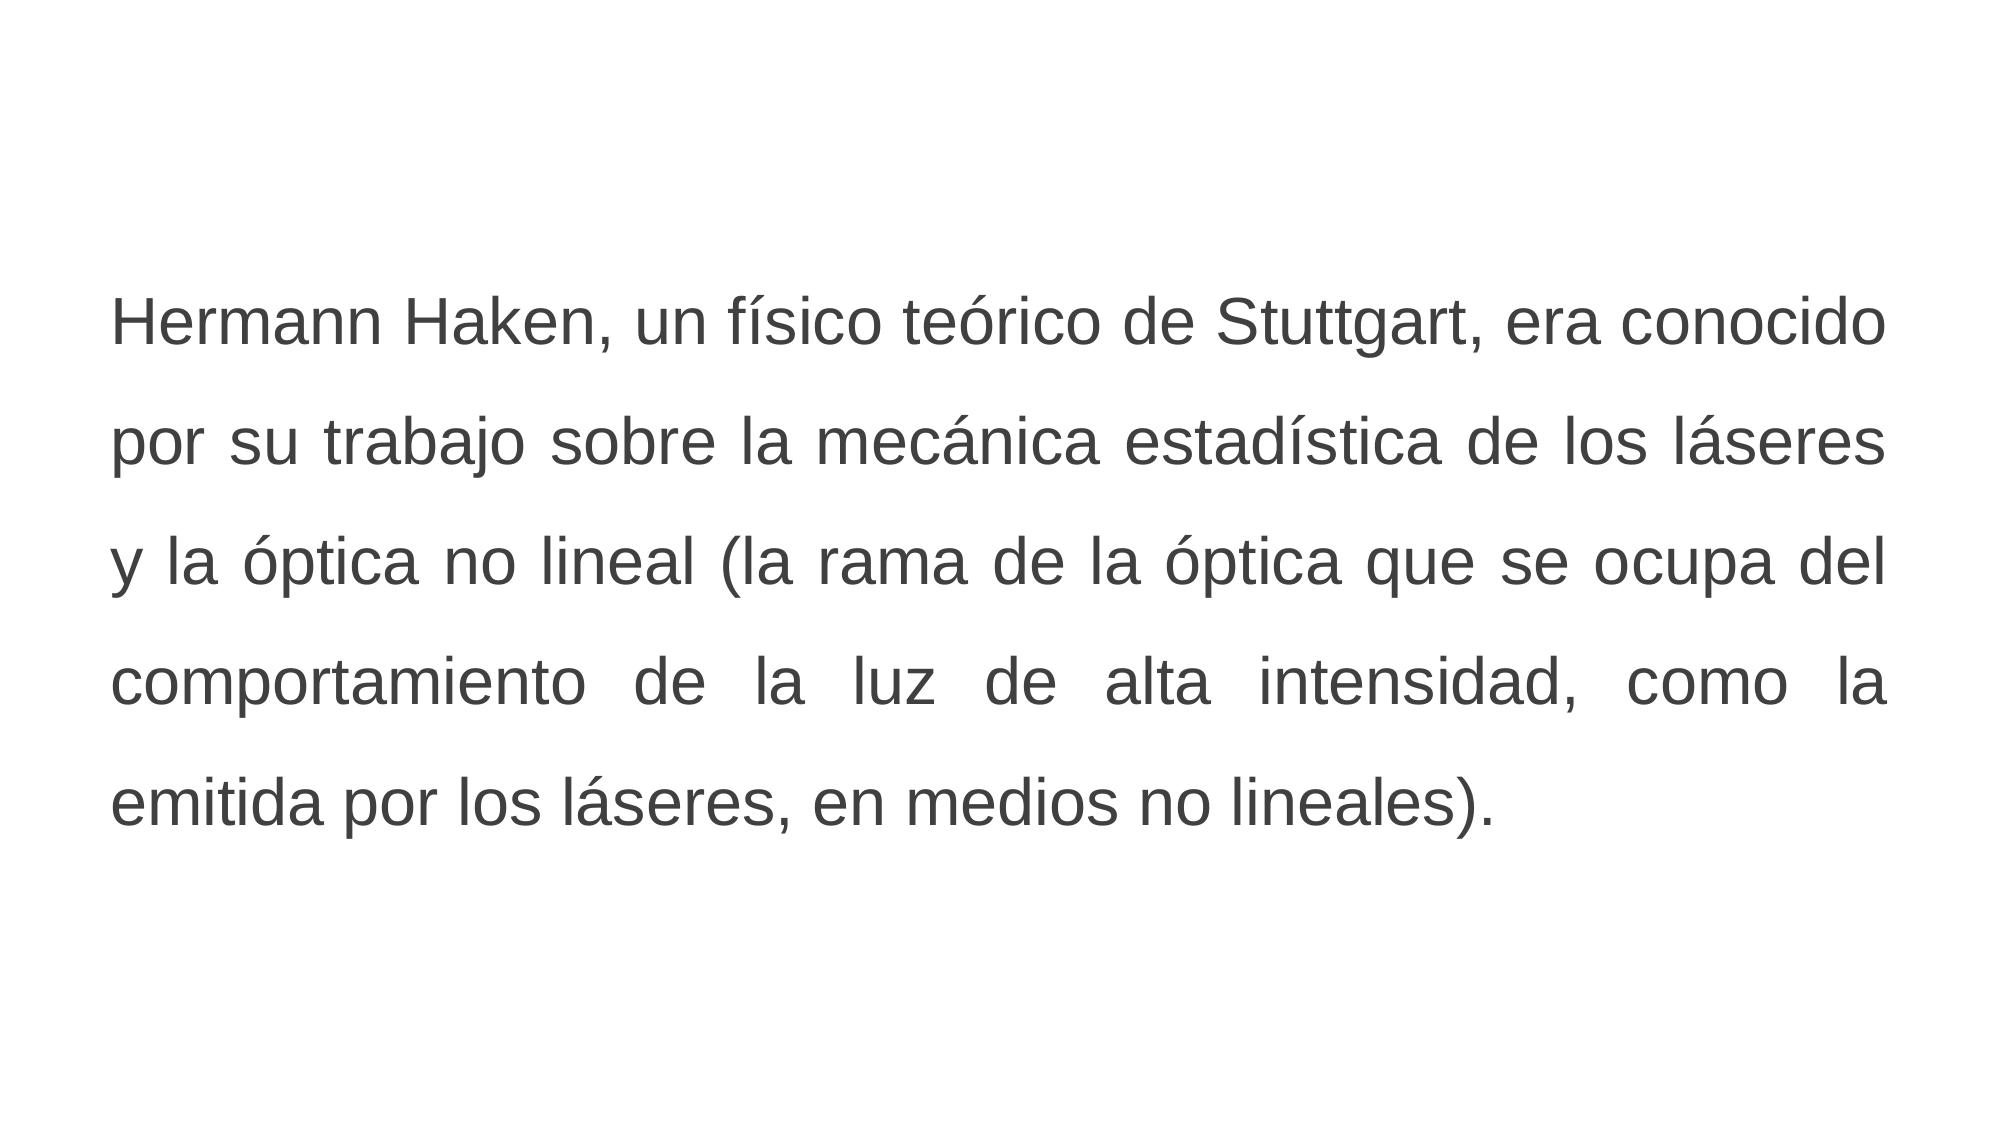

Hermann Haken, un físico teórico de Stuttgart, era conocido por su trabajo sobre la mecánica estadística de los láseres y la óptica no lineal (la rama de la óptica que se ocupa del comportamiento de la luz de alta intensidad, como la emitida por los láseres, en medios no lineales).